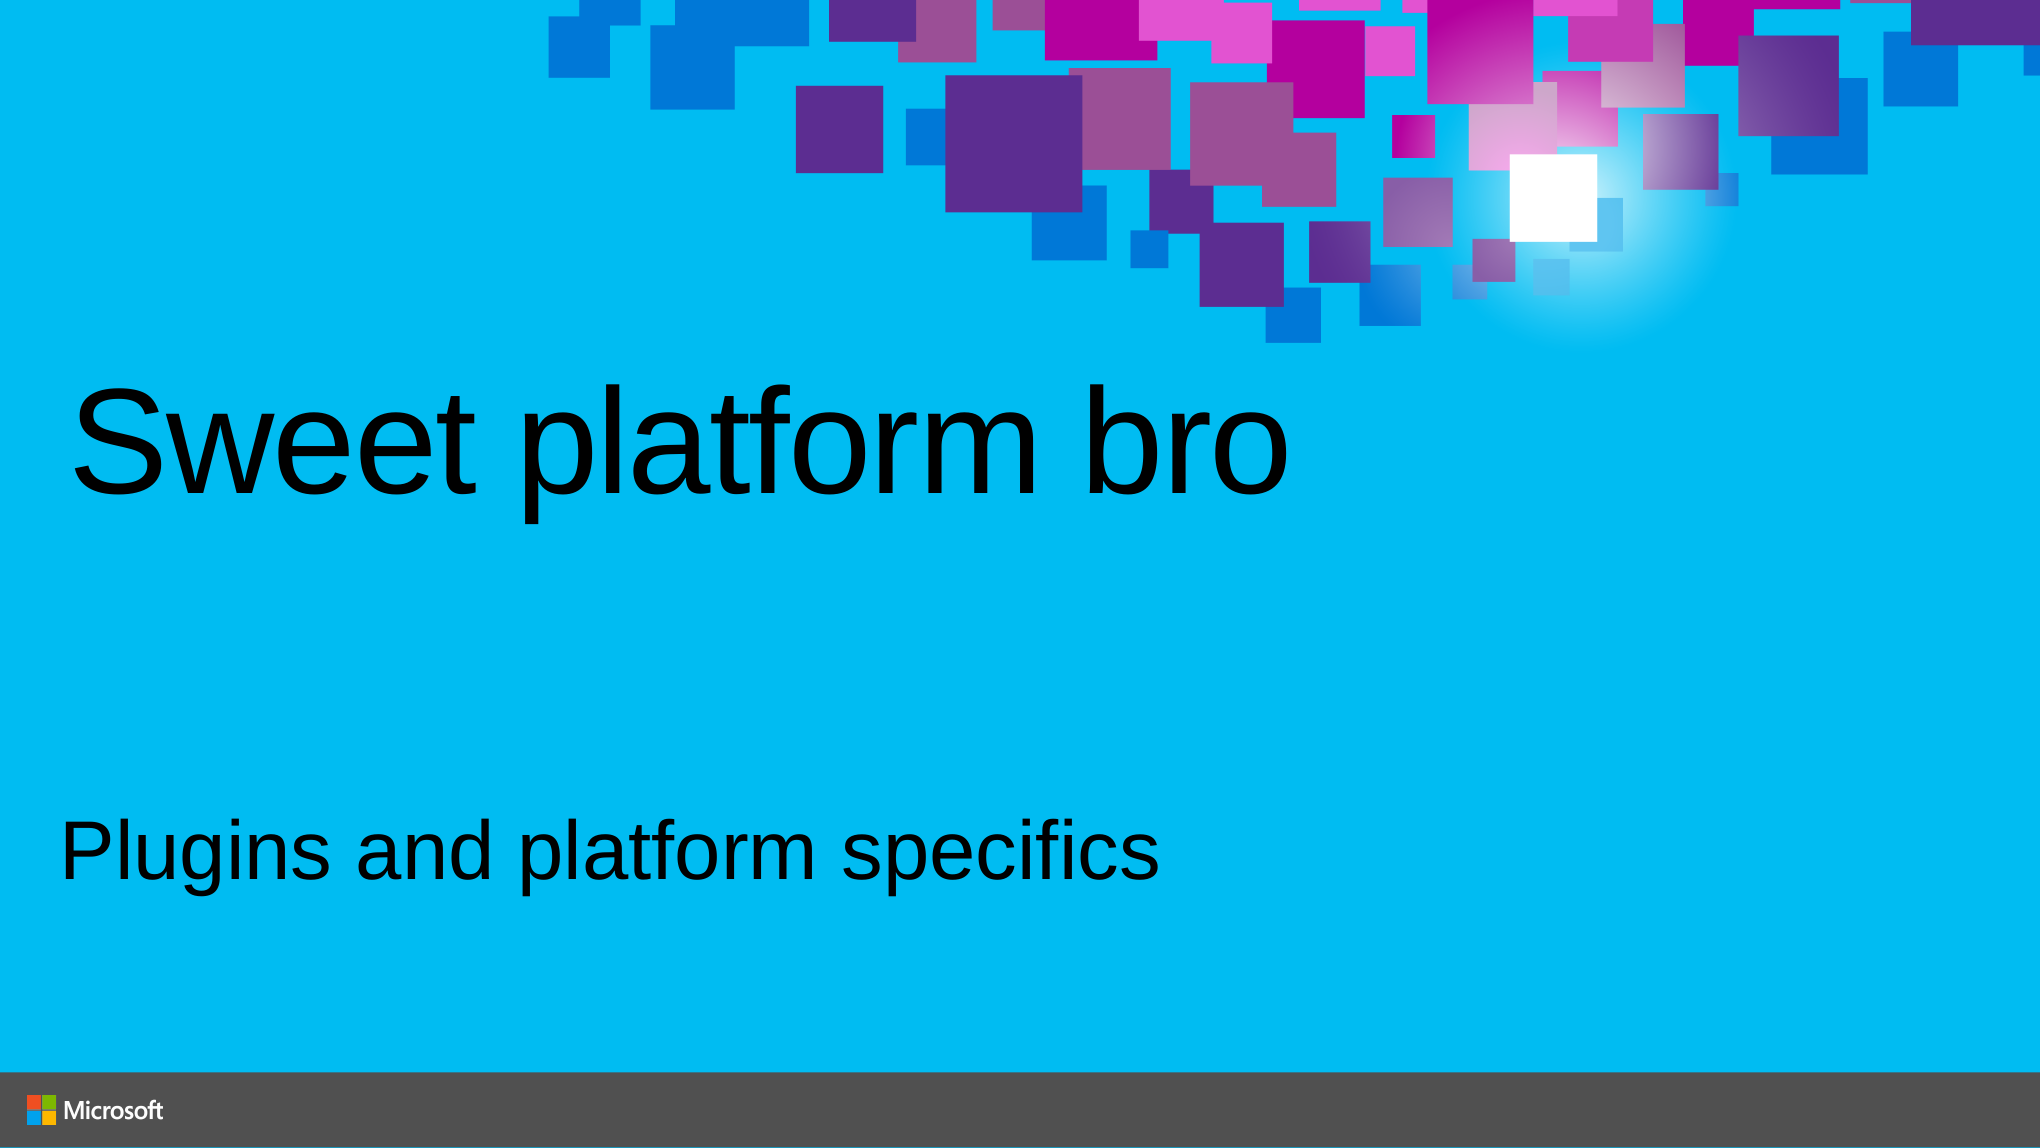

# Sweet platform bro
Plugins and platform specifics